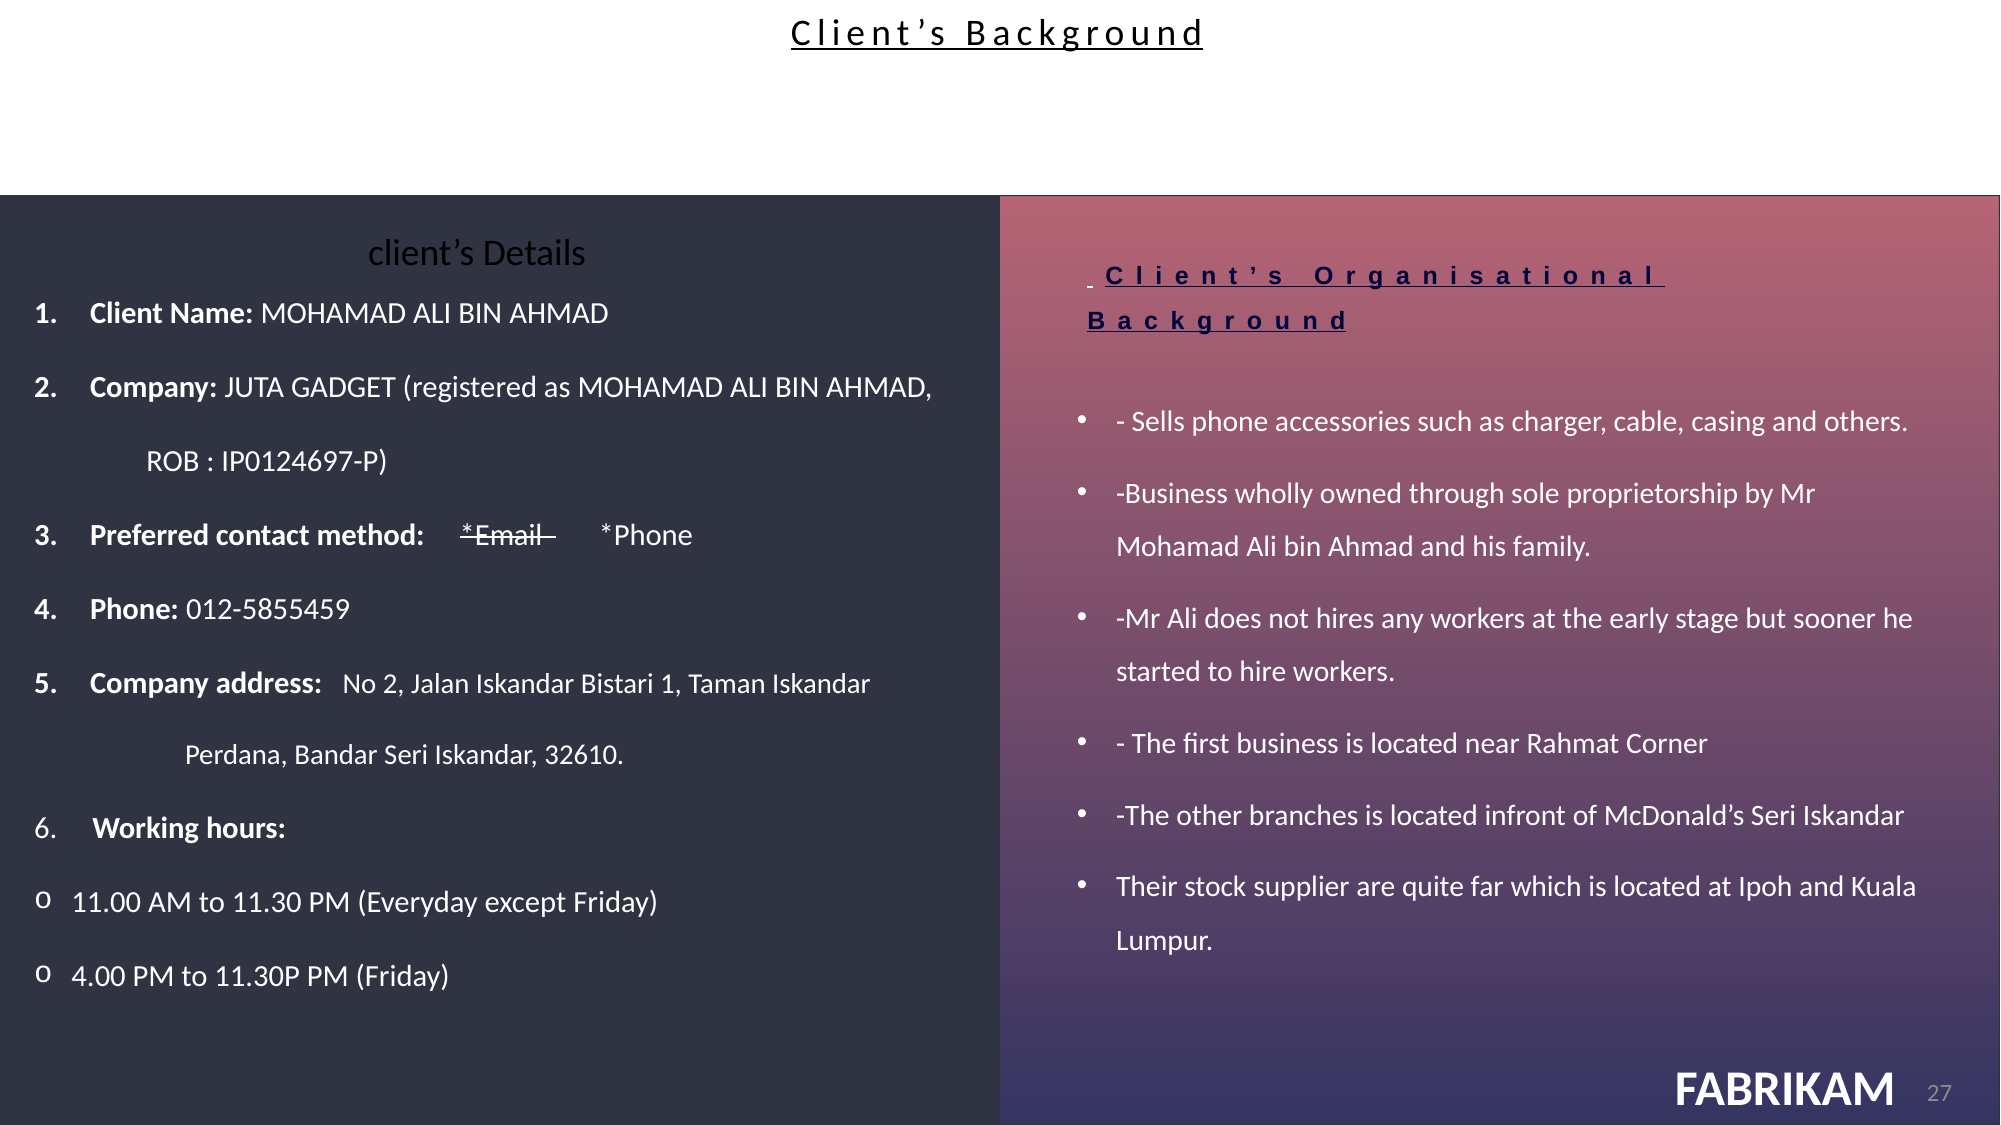

# Client’s Background
client’s Details

 Client’s Organisational Background
Client Name: MOHAMAD ALI BIN AHMAD
Company: JUTA GADGET (registered as MOHAMAD ALI BIN AHMAD,
                ROB : IP0124697-P)
Preferred contact method:     *Email        *Phone
Phone: 012-5855459
Company address:   No 2, Jalan Iskandar Bistari 1, Taman Iskandar
		  Perdana, Bandar Seri Iskandar, 32610.
6.     Working hours:
11.00 AM to 11.30 PM (Everyday except Friday)
4.00 PM to 11.30P PM (Friday)

- Sells phone accessories such as charger, cable, casing and others.
-Business wholly owned through sole proprietorship by Mr Mohamad Ali bin Ahmad and his family.
-Mr Ali does not hires any workers at the early stage but sooner he started to hire workers.
- The first business is located near Rahmat Corner
-The other branches is located infront of McDonald’s Seri Iskandar
Their stock supplier are quite far which is located at Ipoh and Kuala Lumpur.

27